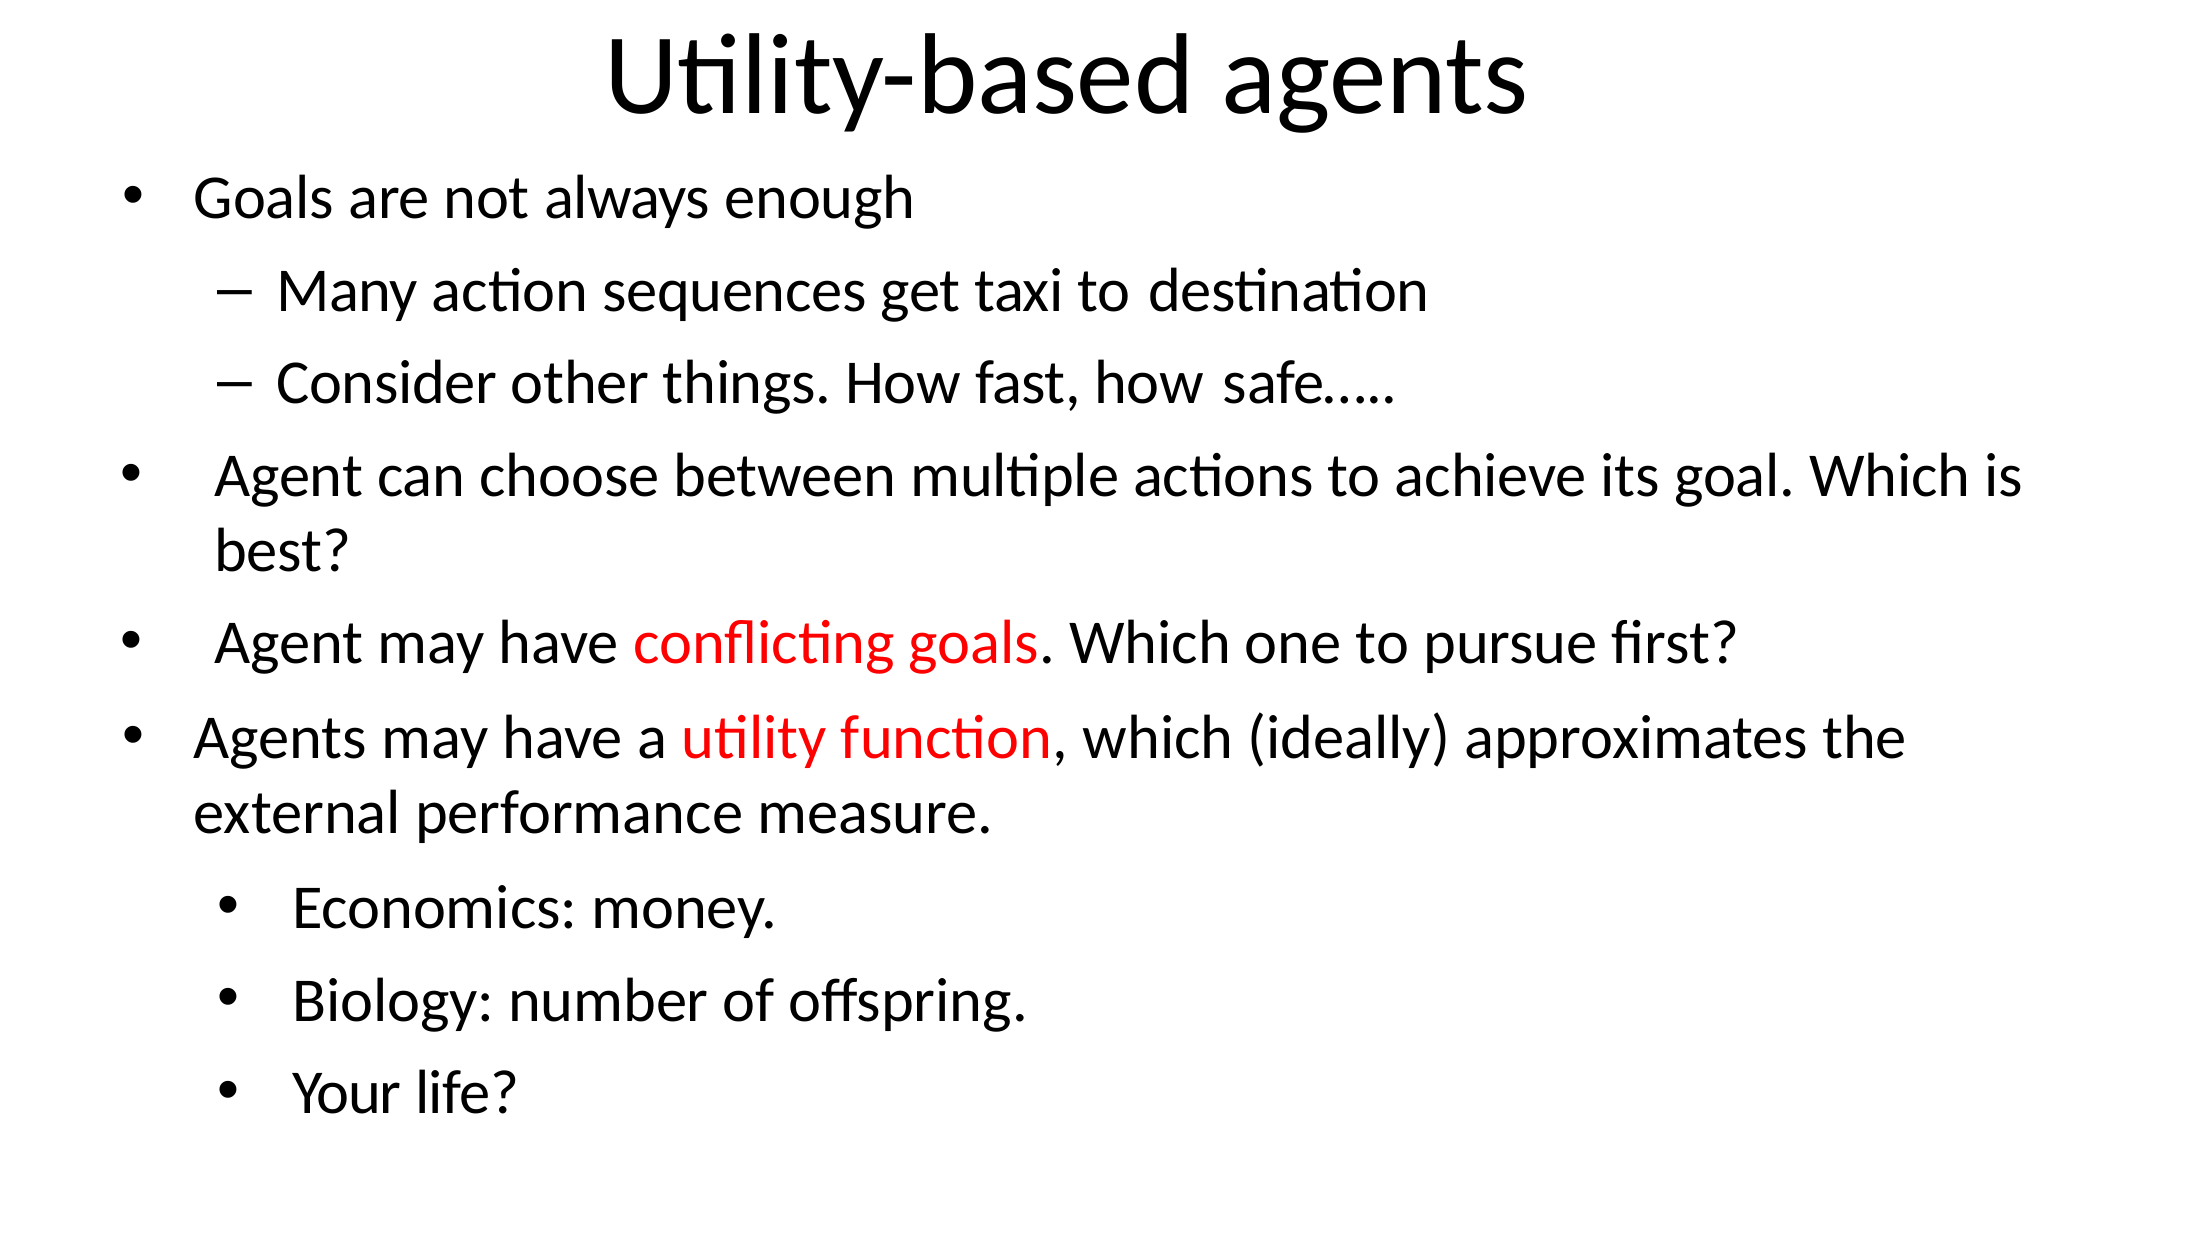

# Utility-based agents
Goals are not always enough
Many action sequences get taxi to destination
Consider other things. How fast, how safe…..
Agent can choose between multiple actions to achieve its goal. Which is best?
Agent may have conflicting goals. Which one to pursue first?
Agents may have a utility function, which (ideally) approximates the external performance measure.
Economics: money.
Biology: number of offspring.
Your life?
48